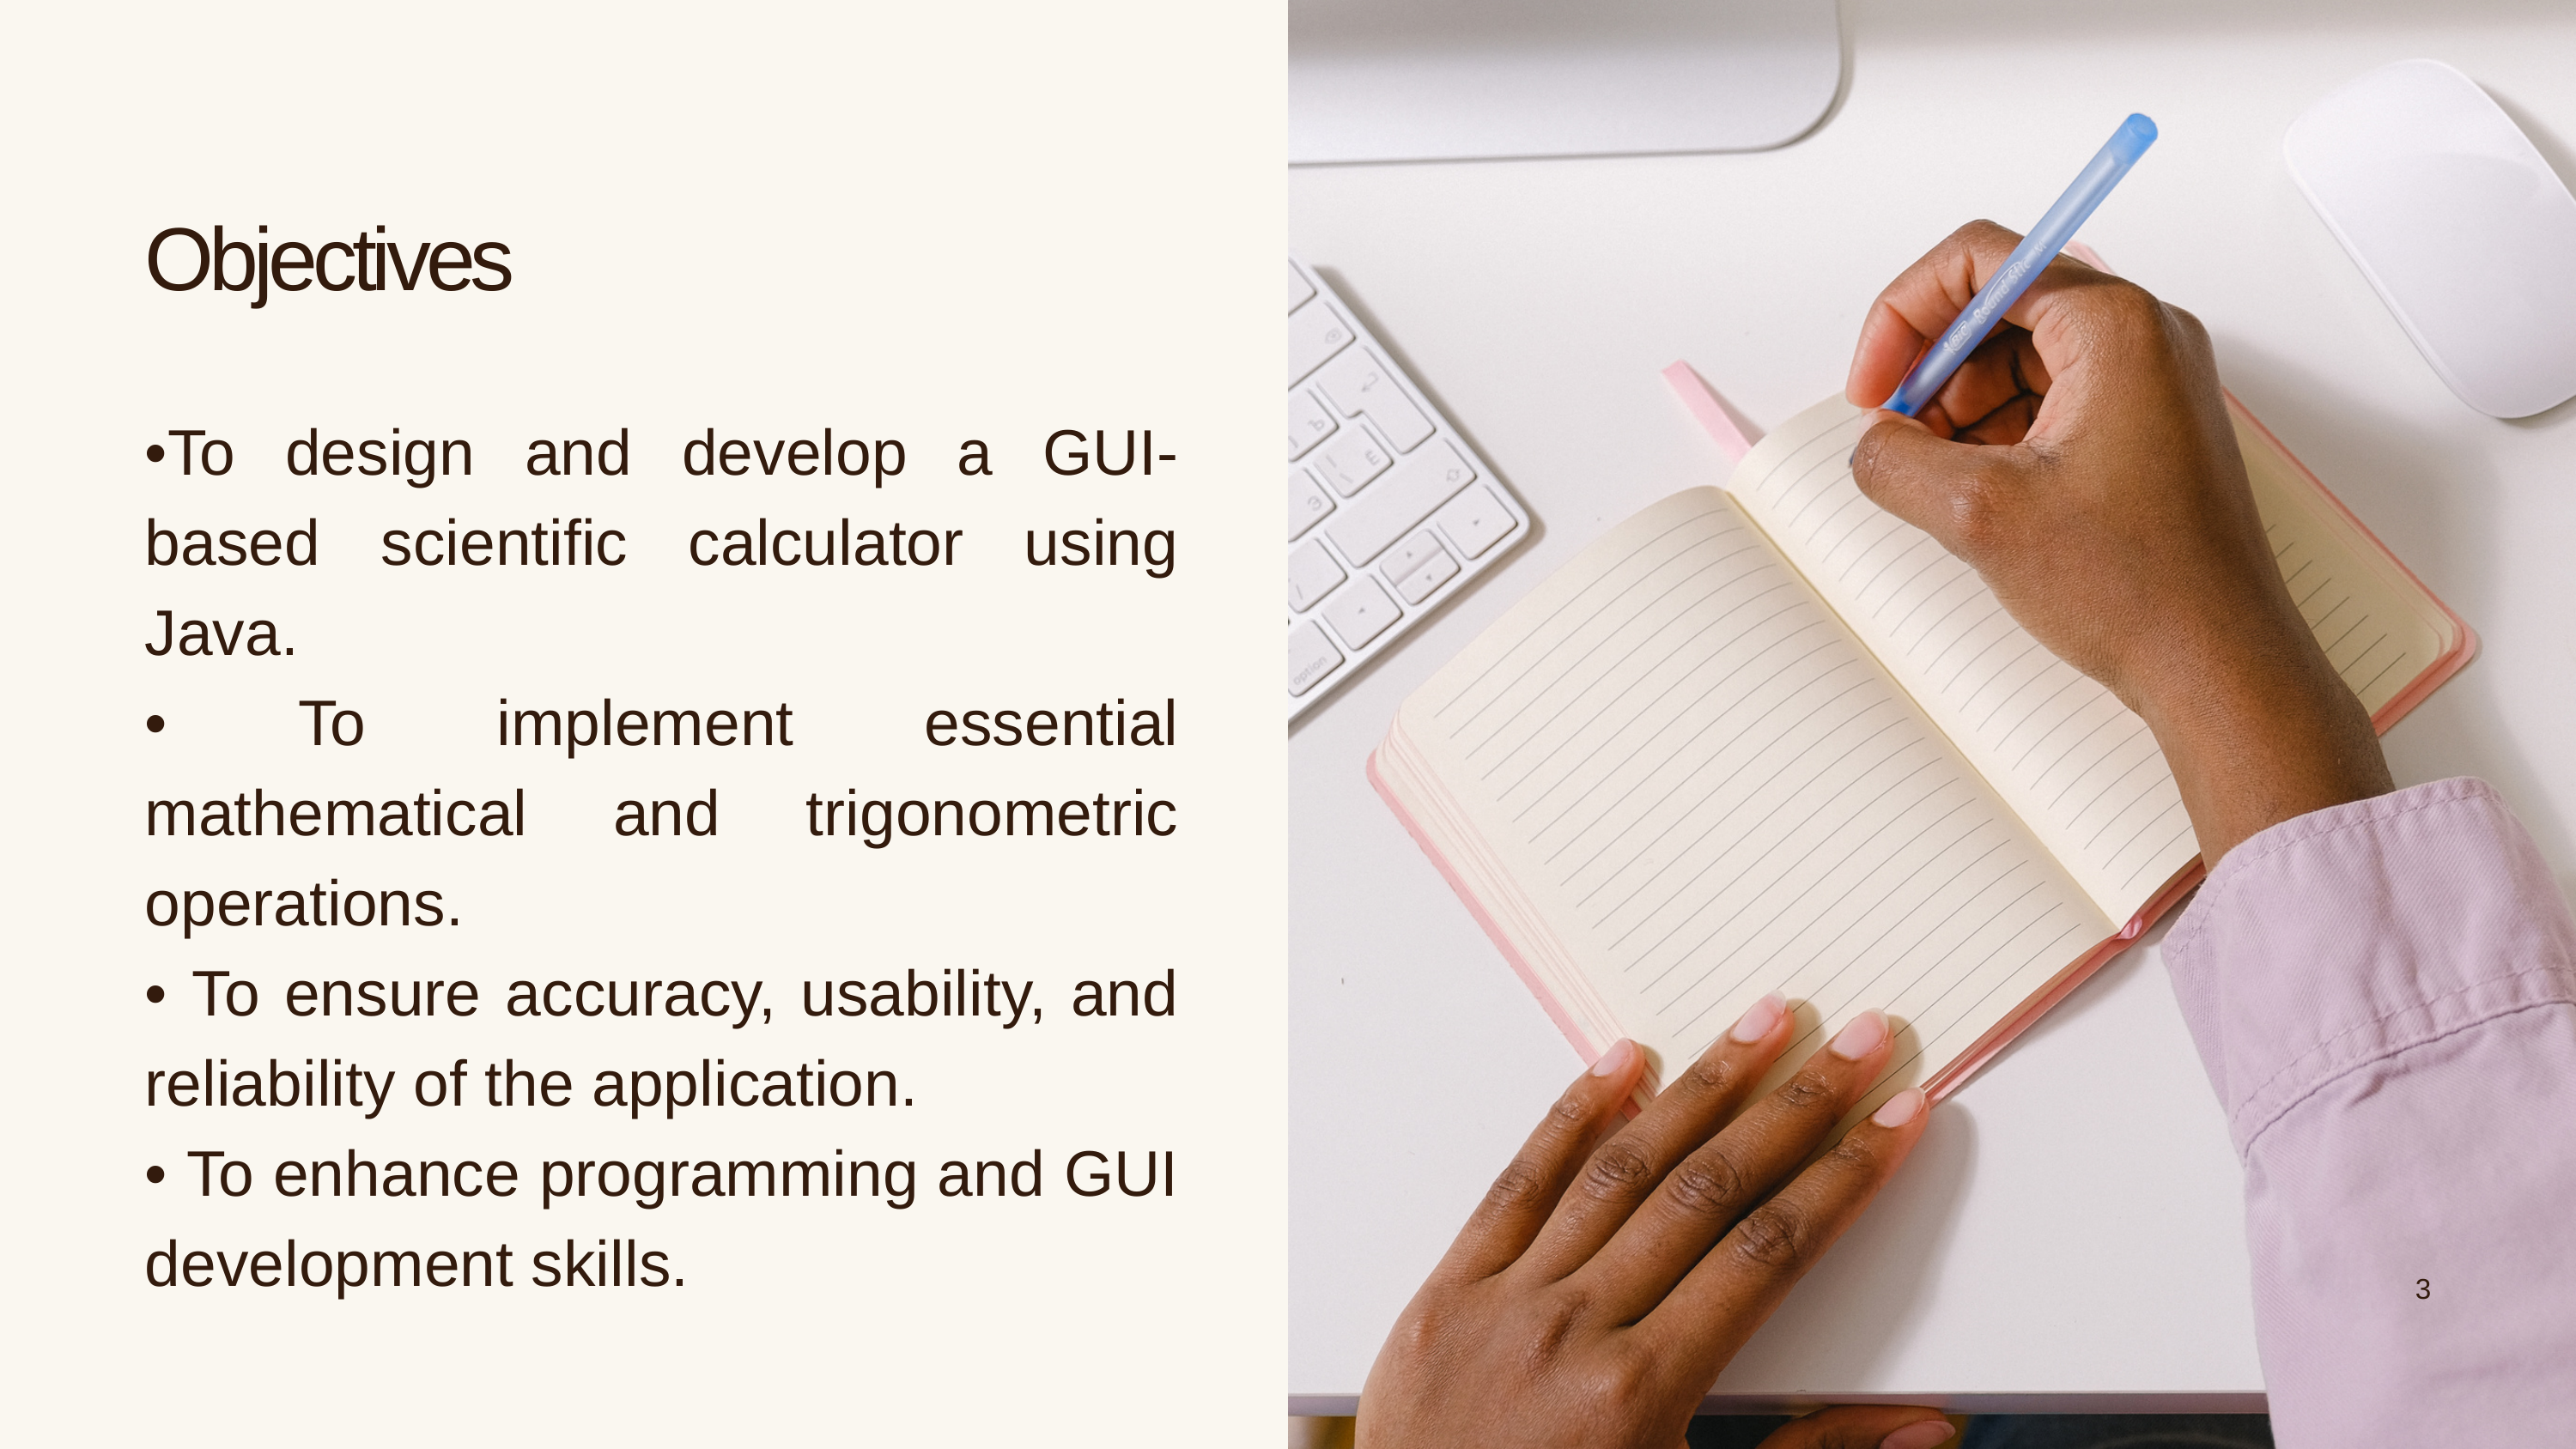

Objectives
•To design and develop a GUI-based scientific calculator using Java.
• To implement essential mathematical and trigonometric operations.
• To ensure accuracy, usability, and reliability of the application.
• To enhance programming and GUI development skills.

3